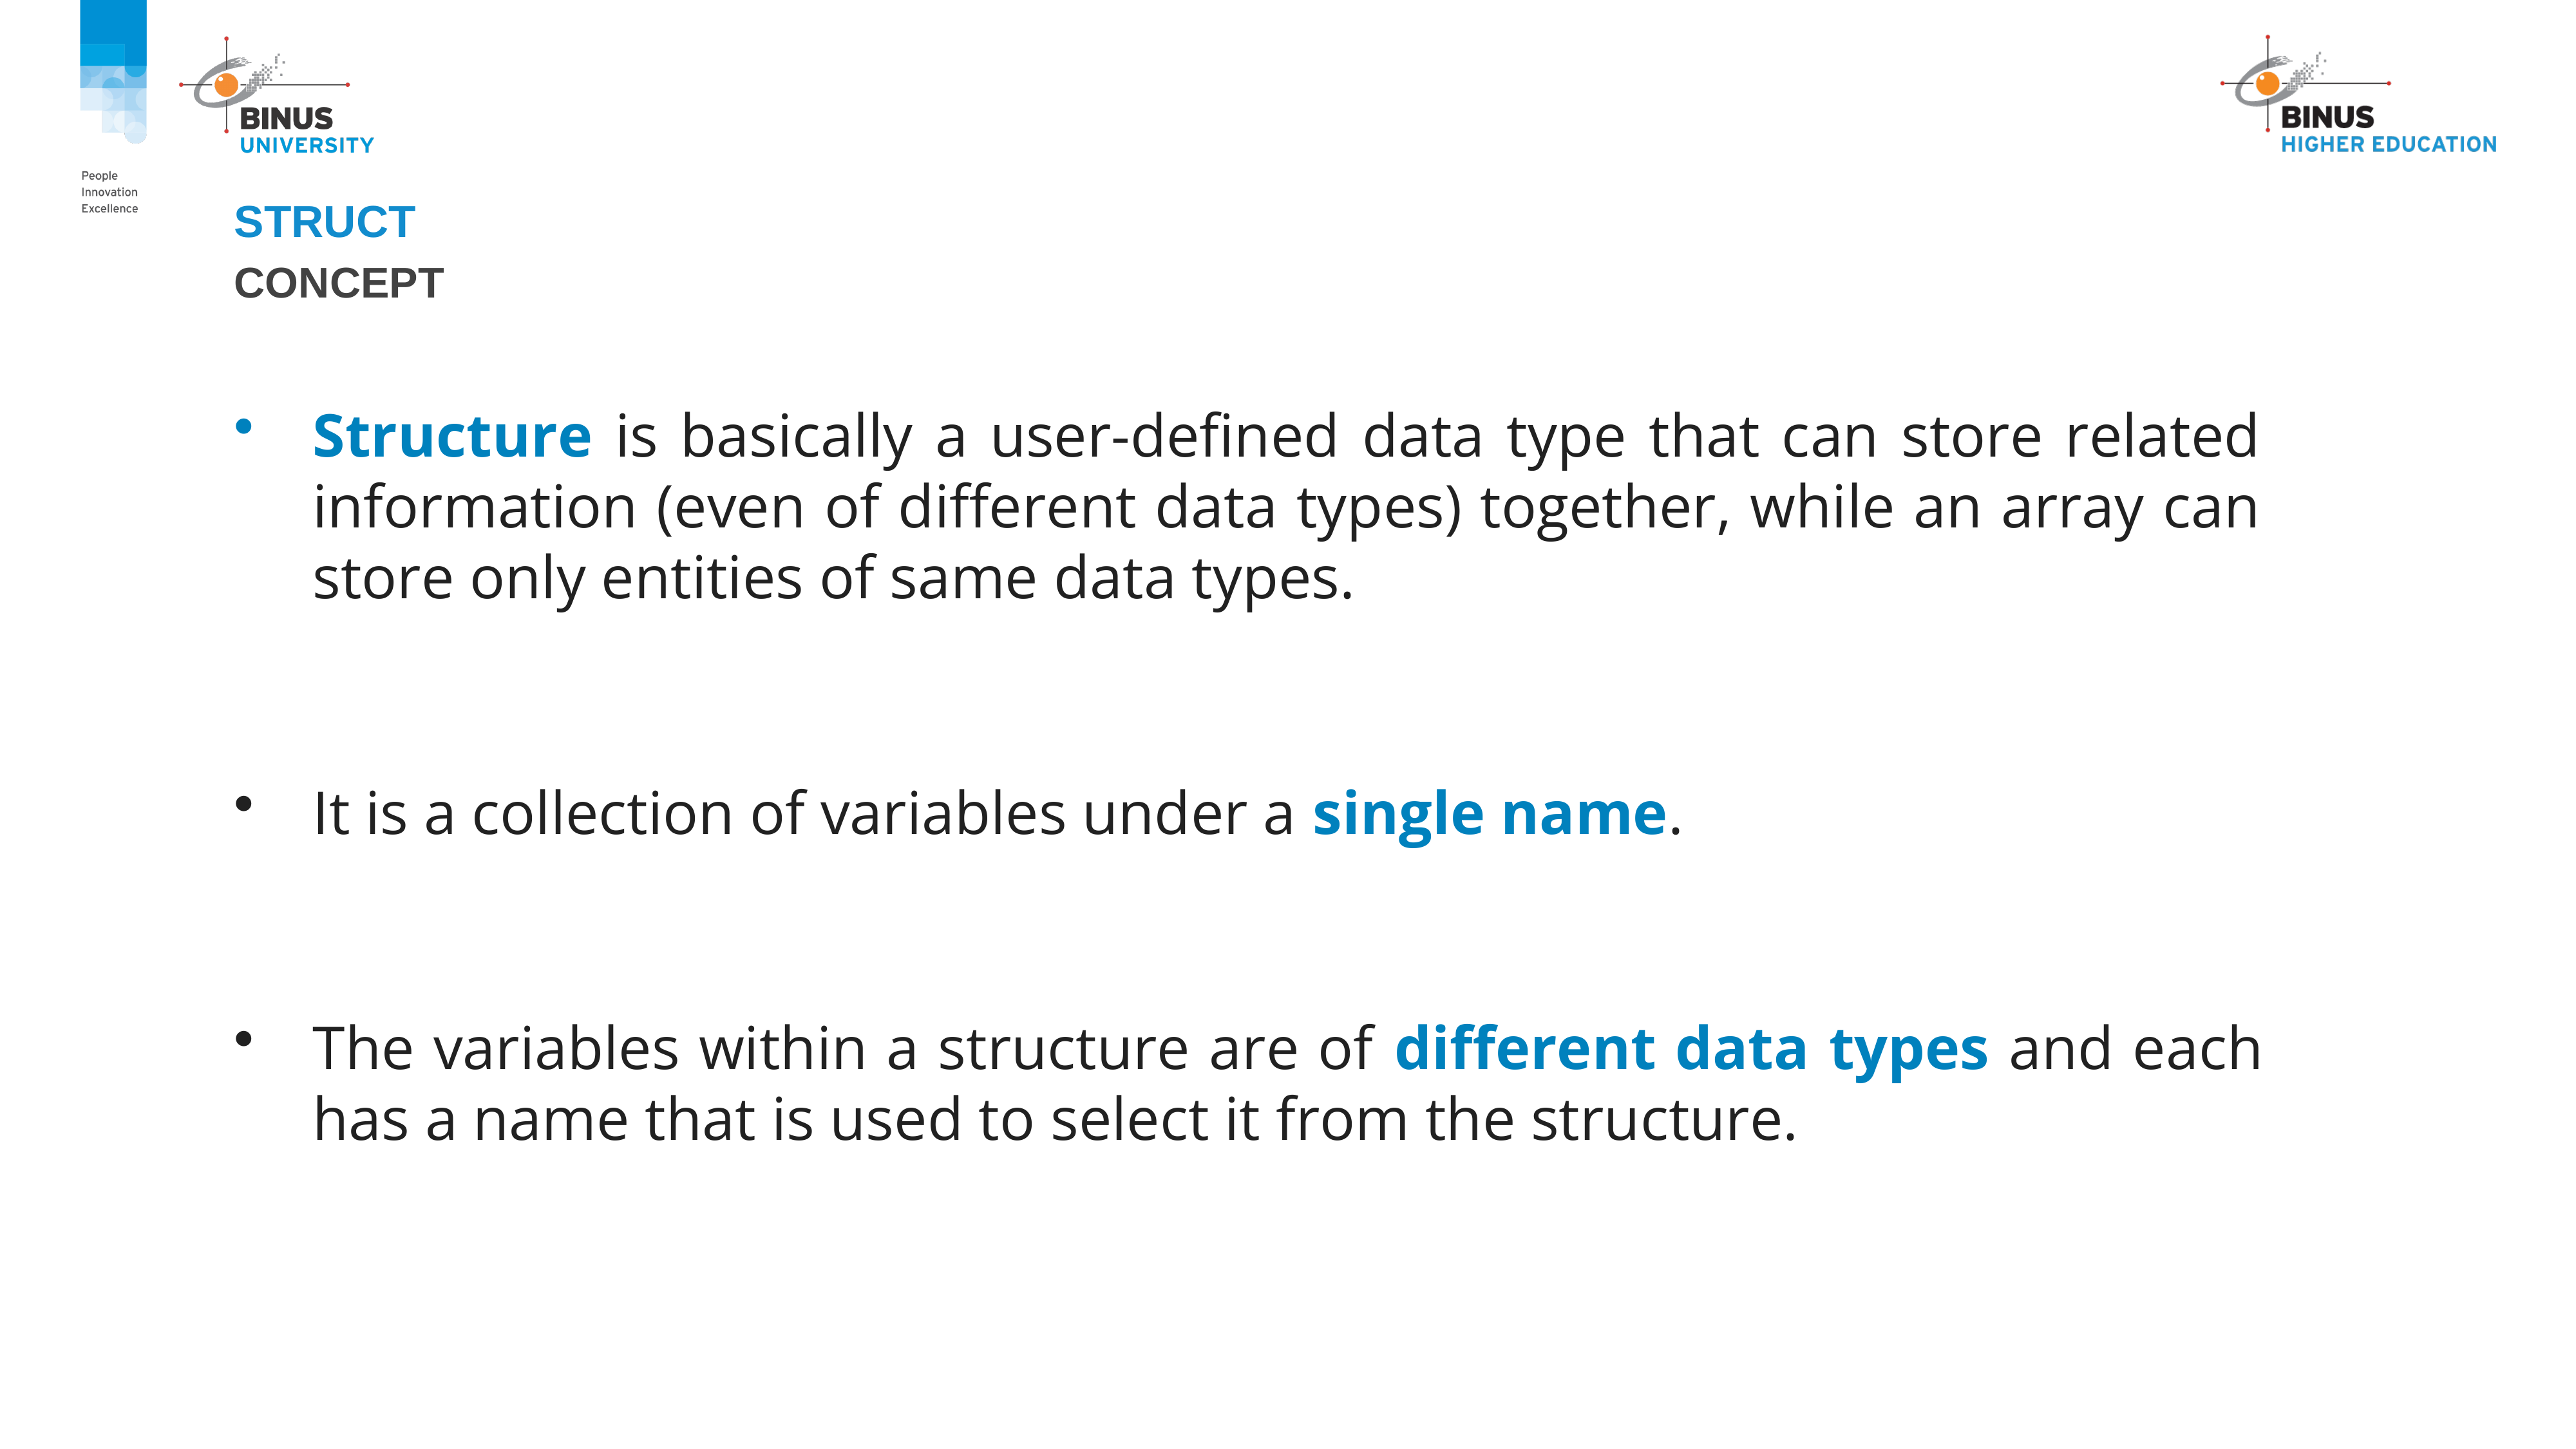

# struct
concept
Structure is basically a user-defined data type that can store related information (even of different data types) together, while an array can store only entities of same data types.

It is a collection of variables under a single name.

The variables within a structure are of different data types and each has a name that is used to select it from the structure.